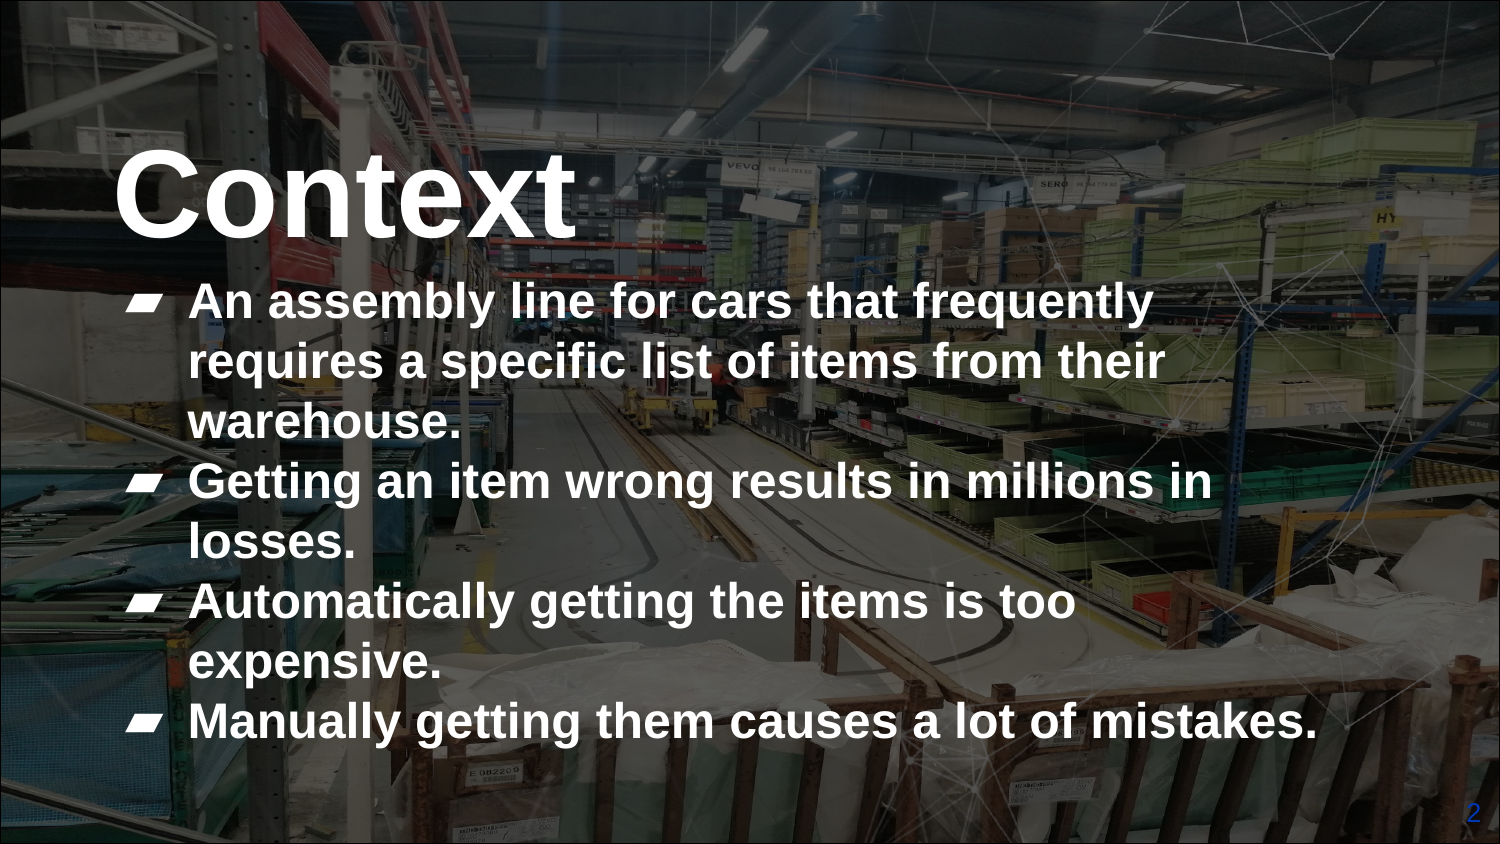

Context
An assembly line for cars that frequently requires a specific list of items from their warehouse.
Getting an item wrong results in millions in losses.
Automatically getting the items is too expensive.
Manually getting them causes a lot of mistakes.
2